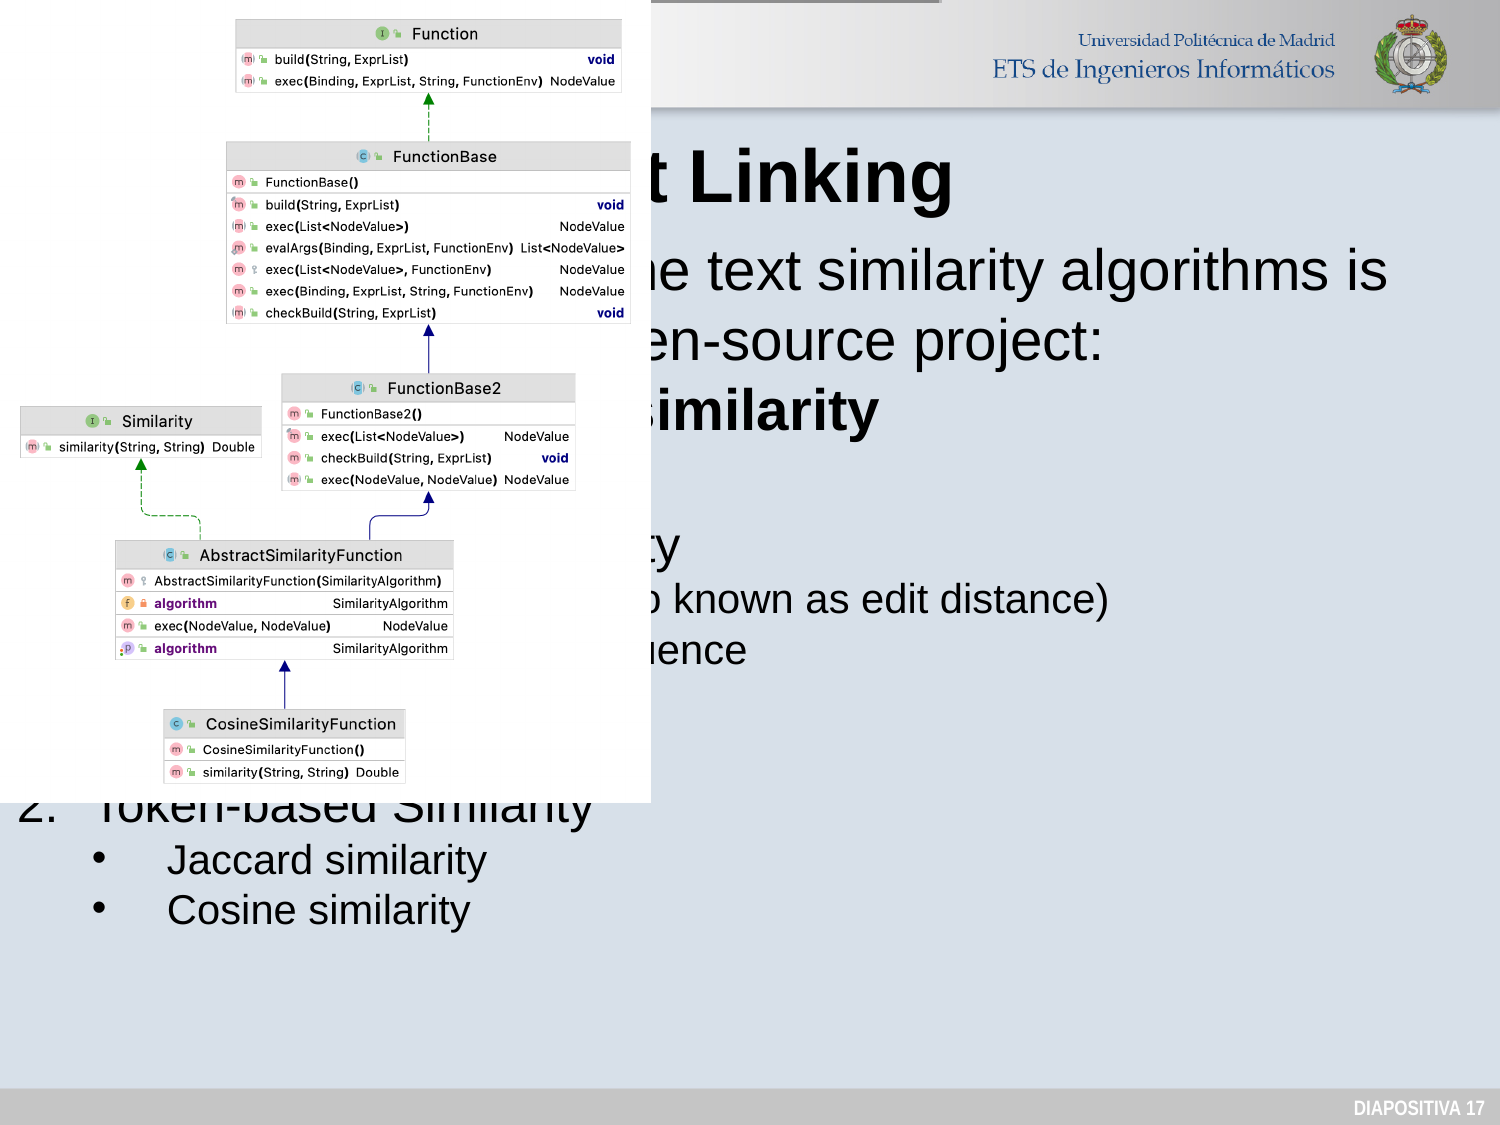

Text Linking
The implementation of the text similarity algorithms is directly based on the open-source project:
	rrice/java-string-similarity

Character-based Similarity
Levenshtein distance (also known as edit distance)
Longest common subsequence
Jaro-Winkler distance
Gestalt pattern matching
Token-based Similarity
Jaccard similarity
Cosine similarity

DIAPOSITIVA 17